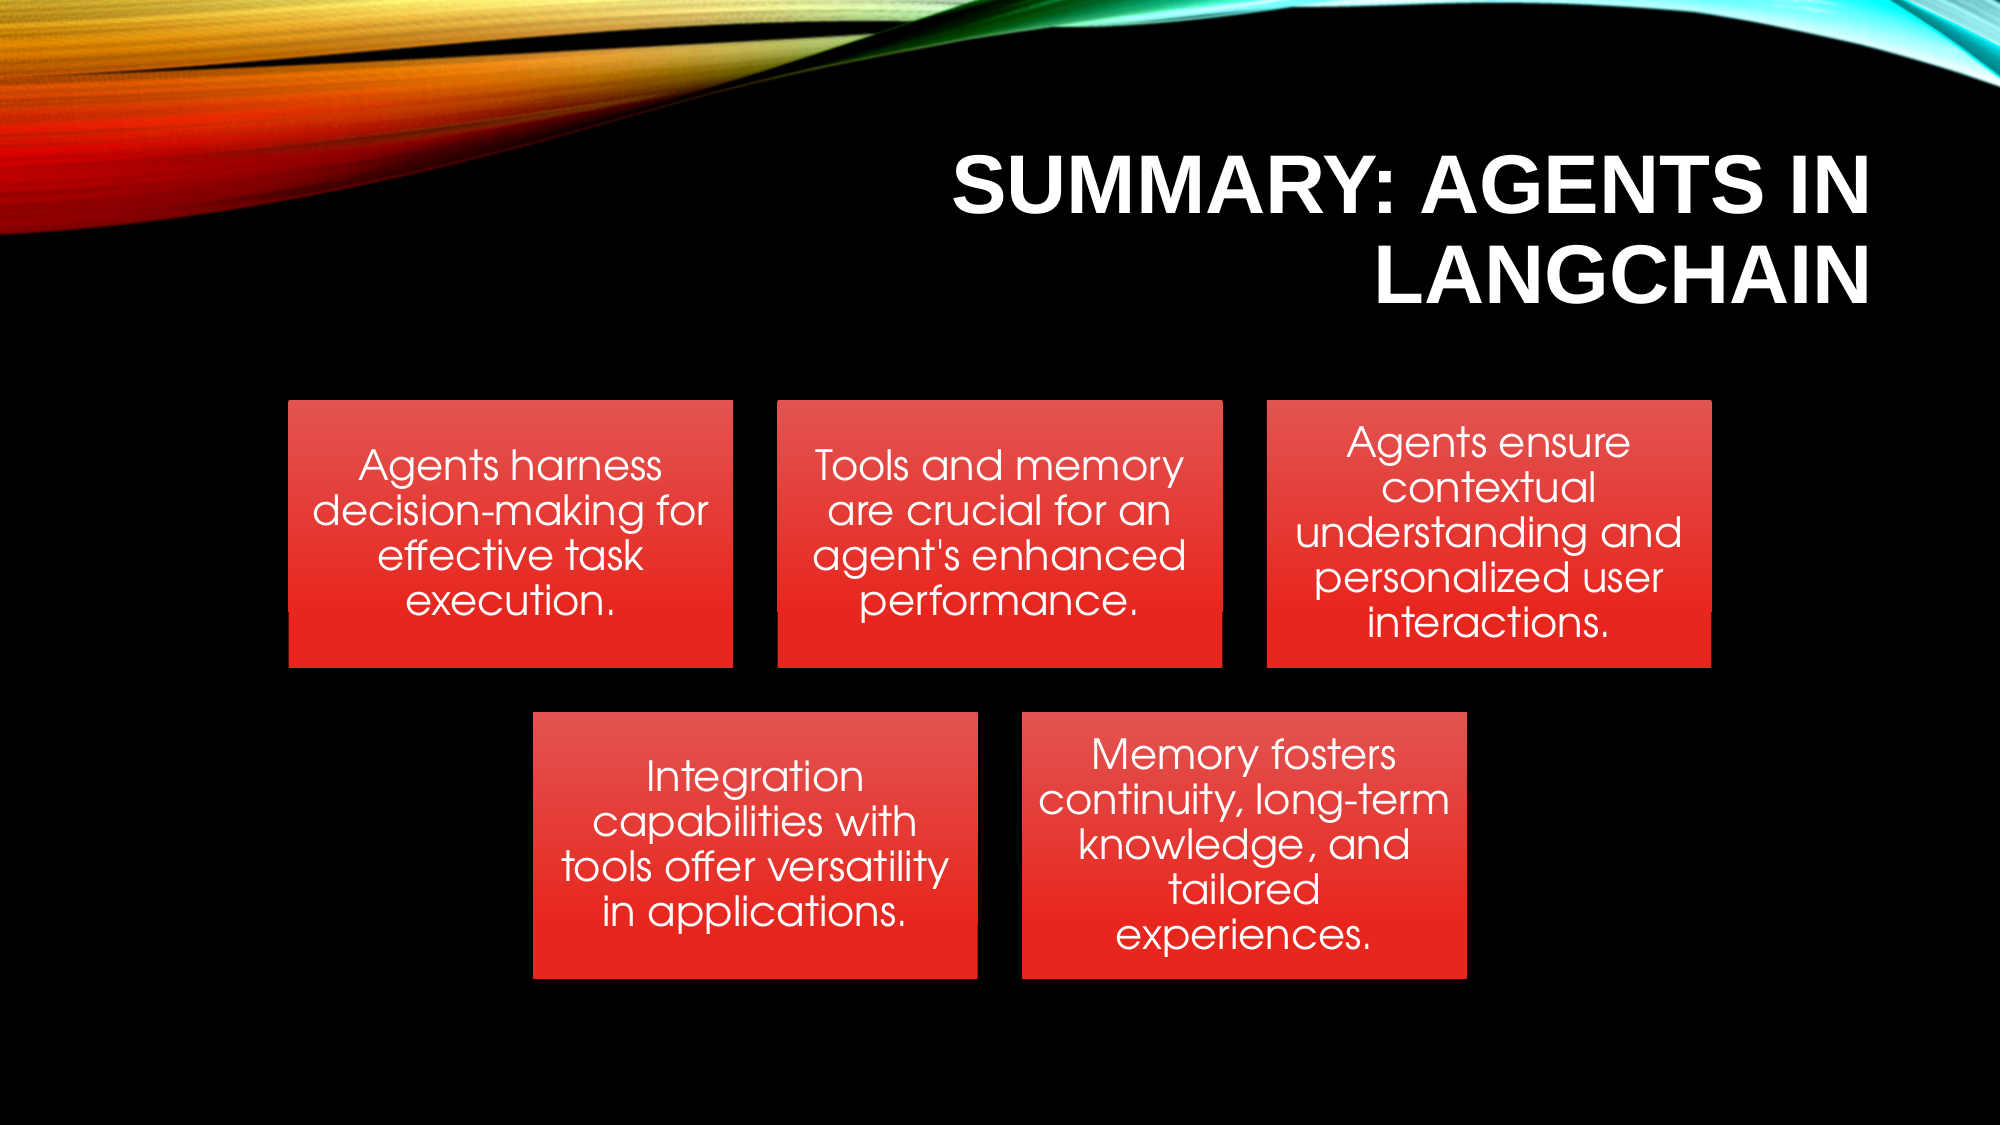

# Summary: Agents in LangChain
Agents harness decision-making for effective task execution.
Tools and memory are crucial for an agent's enhanced performance.
Agents ensure contextual understanding and personalized user interactions.
Integration capabilities with tools offer versatility in applications.
Memory fosters continuity, long-term knowledge, and tailored experiences.